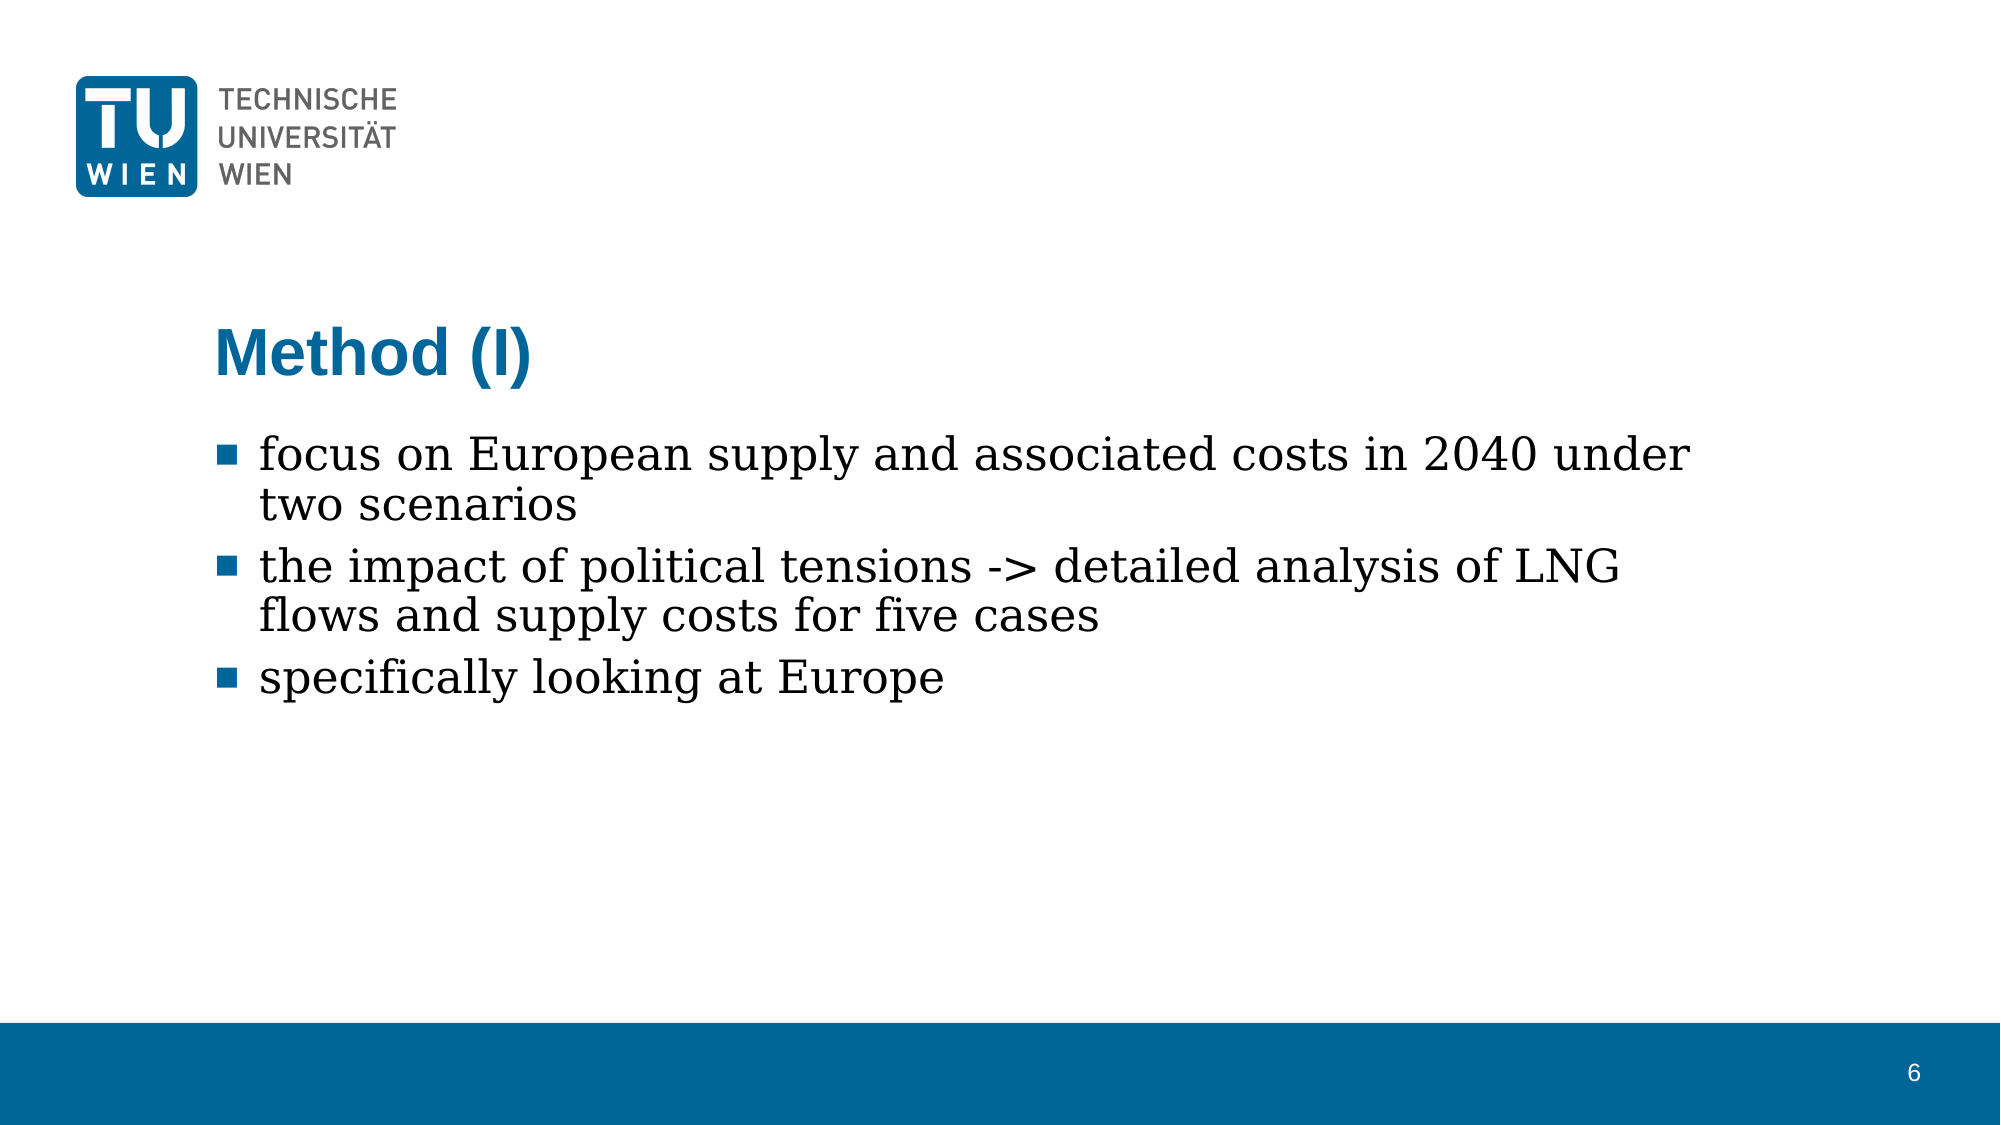

# Method (I)
focus on European supply and associated costs in 2040 under two scenarios
the impact of political tensions -> detailed analysis of LNG flows and supply costs for five cases
specifically looking at Europe

6